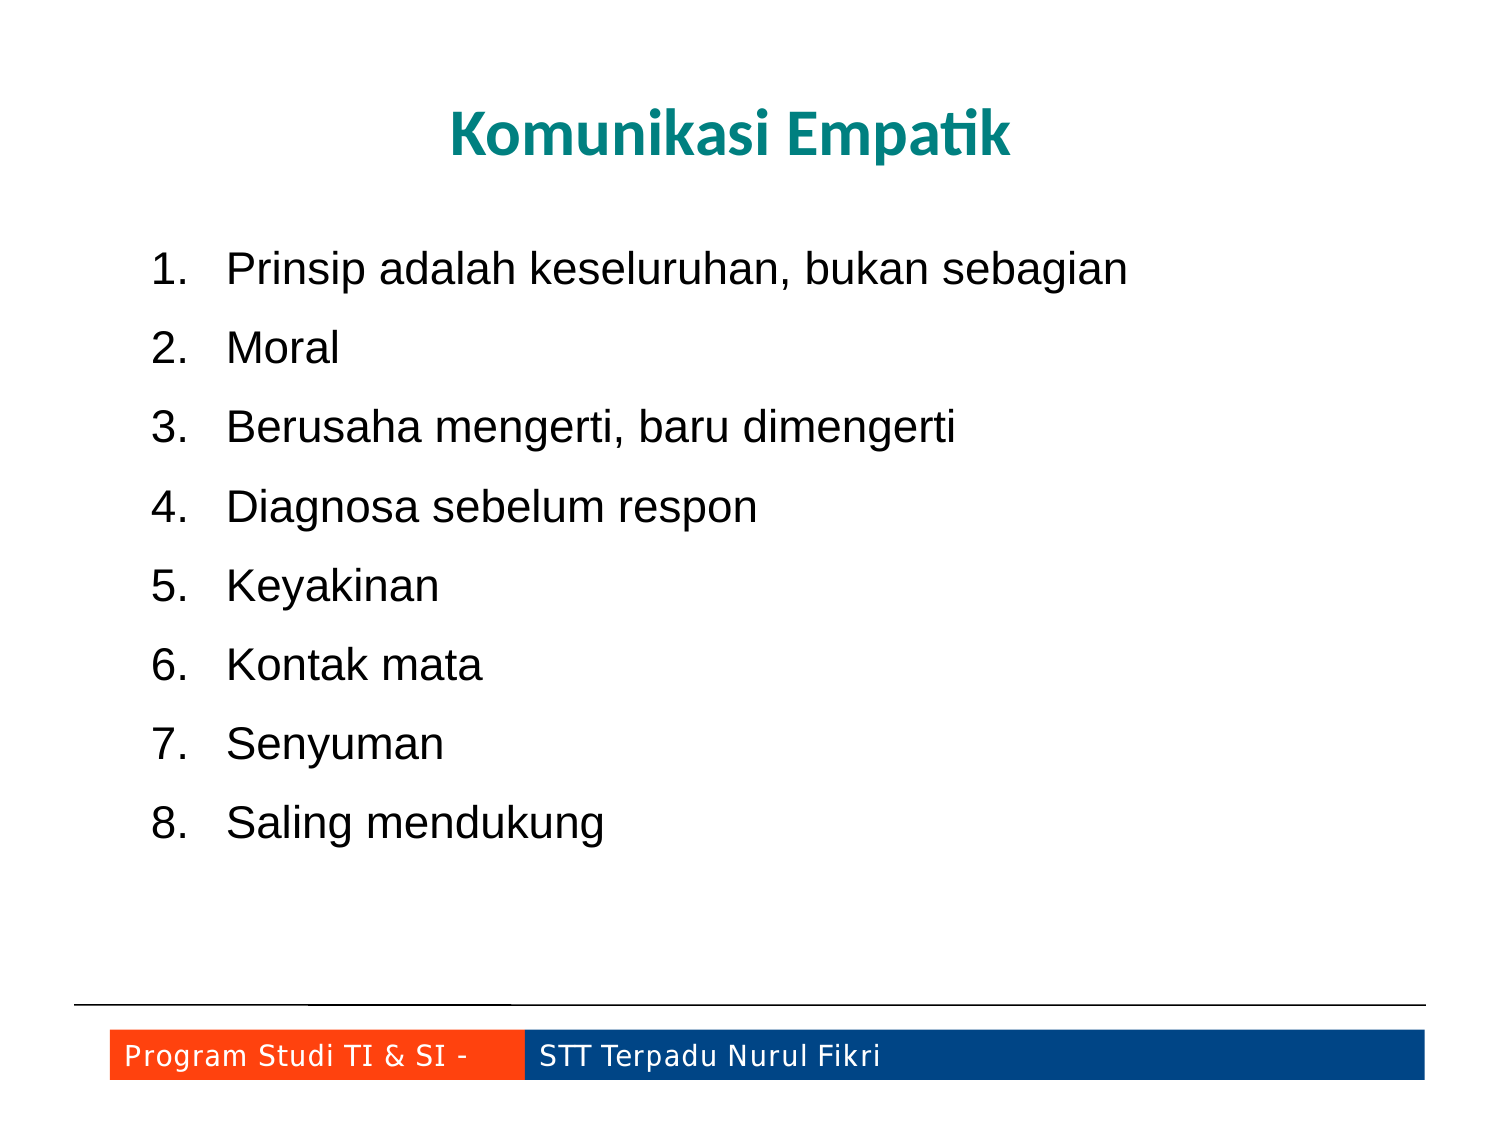

# Komunikasi Empatik
Prinsip adalah keseluruhan, bukan sebagian
Moral
Berusaha mengerti, baru dimengerti
Diagnosa sebelum respon
Keyakinan
Kontak mata
Senyuman
Saling mendukung